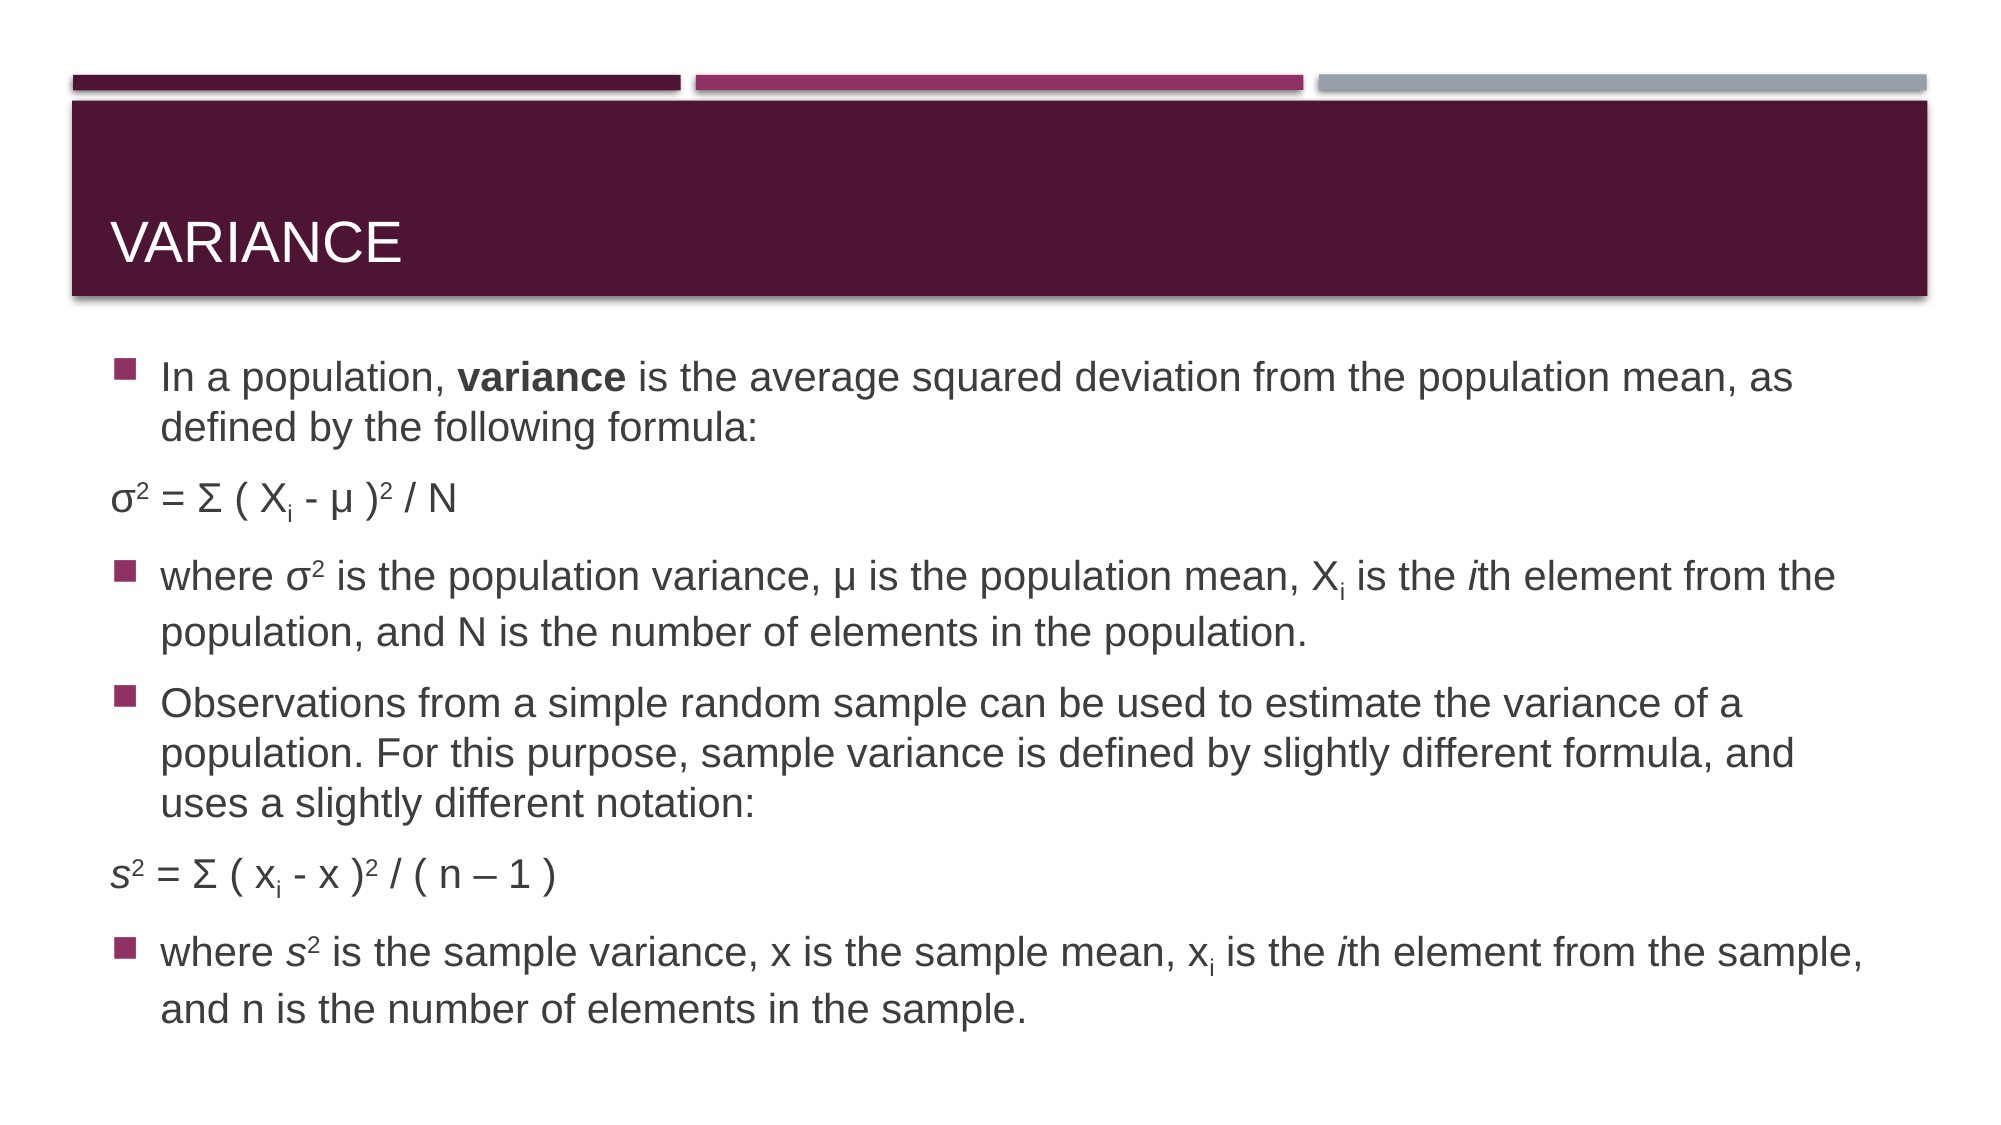

# Variance

In a population, variance is the average squared deviation from the population mean, as defined by the following formula:
σ2 = Σ ( Xi - μ )2 / N
where σ2 is the population variance, μ is the population mean, Xi is the ith element from the population, and N is the number of elements in the population.
Observations from a simple random sample can be used to estimate the variance of a population. For this purpose, sample variance is defined by slightly different formula, and uses a slightly different notation:
s2 = Σ ( xi - x )2 / ( n – 1 )
where s2 is the sample variance, x is the sample mean, xi is the ith element from the sample, and n is the number of elements in the sample.